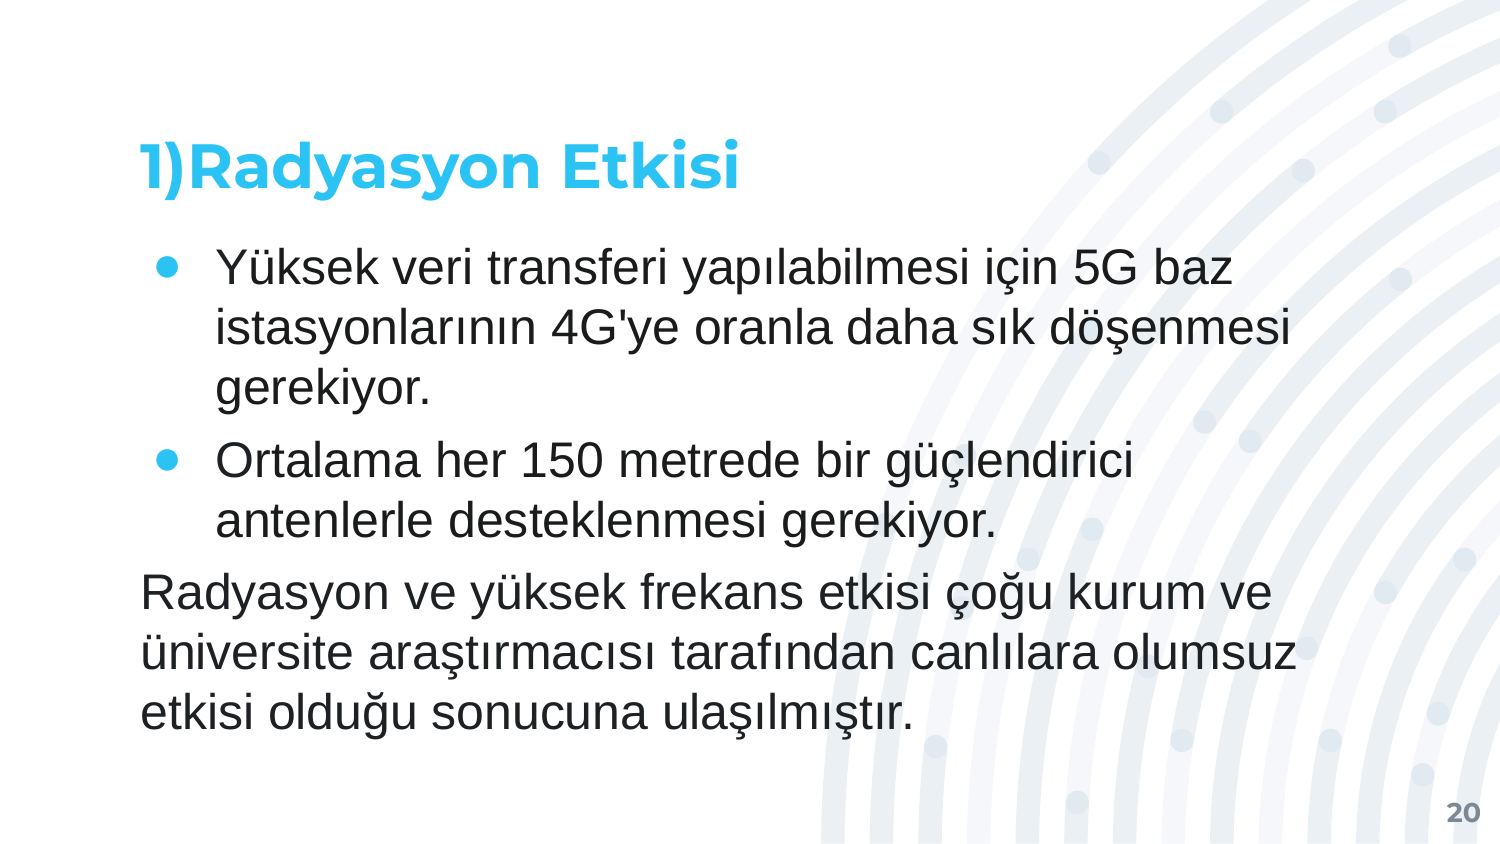

# 1)Radyasyon Etkisi
Yüksek veri transferi yapılabilmesi için 5G baz istasyonlarının 4G'ye oranla daha sık döşenmesi gerekiyor.
Ortalama her 150 metrede bir güçlendirici antenlerle desteklenmesi gerekiyor.
Radyasyon ve yüksek frekans etkisi çoğu kurum ve üniversite araştırmacısı tarafından canlılara olumsuz etkisi olduğu sonucuna ulaşılmıştır.
20